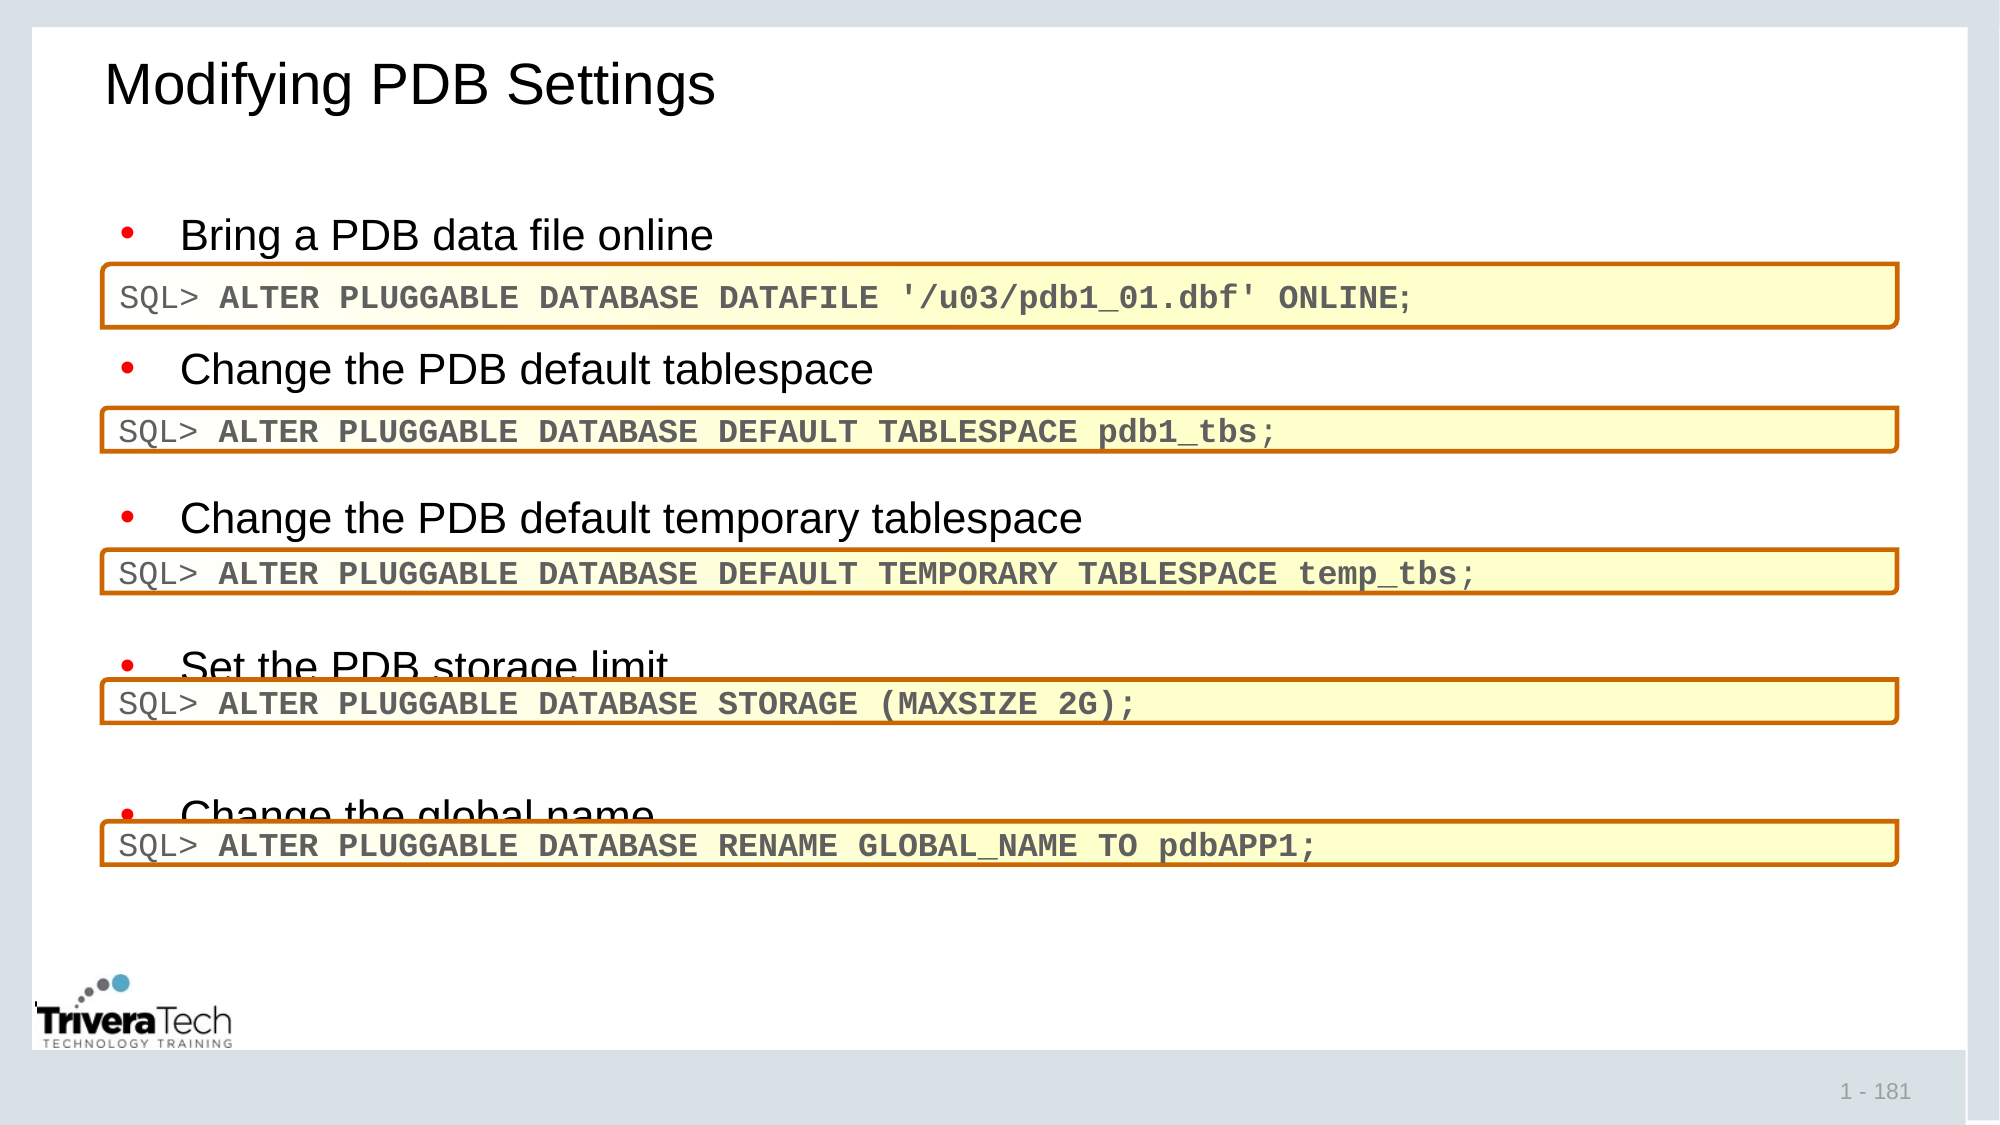

# Modifying PDB Settings
Bring a PDB data file online

Change the PDB default tablespace

Change the PDB default temporary tablespace

Set the PDB storage limit

Change the global name
SQL> ALTER PLUGGABLE DATABASE DATAFILE '/u03/pdb1_01.dbf' ONLINE;
SQL> ALTER PLUGGABLE DATABASE DEFAULT TABLESPACE pdb1_tbs;
SQL> ALTER PLUGGABLE DATABASE DEFAULT TEMPORARY TABLESPACE temp_tbs;
SQL> ALTER PLUGGABLE DATABASE STORAGE (MAXSIZE 2G);
SQL> ALTER PLUGGABLE DATABASE RENAME GLOBAL_NAME TO pdbAPP1;